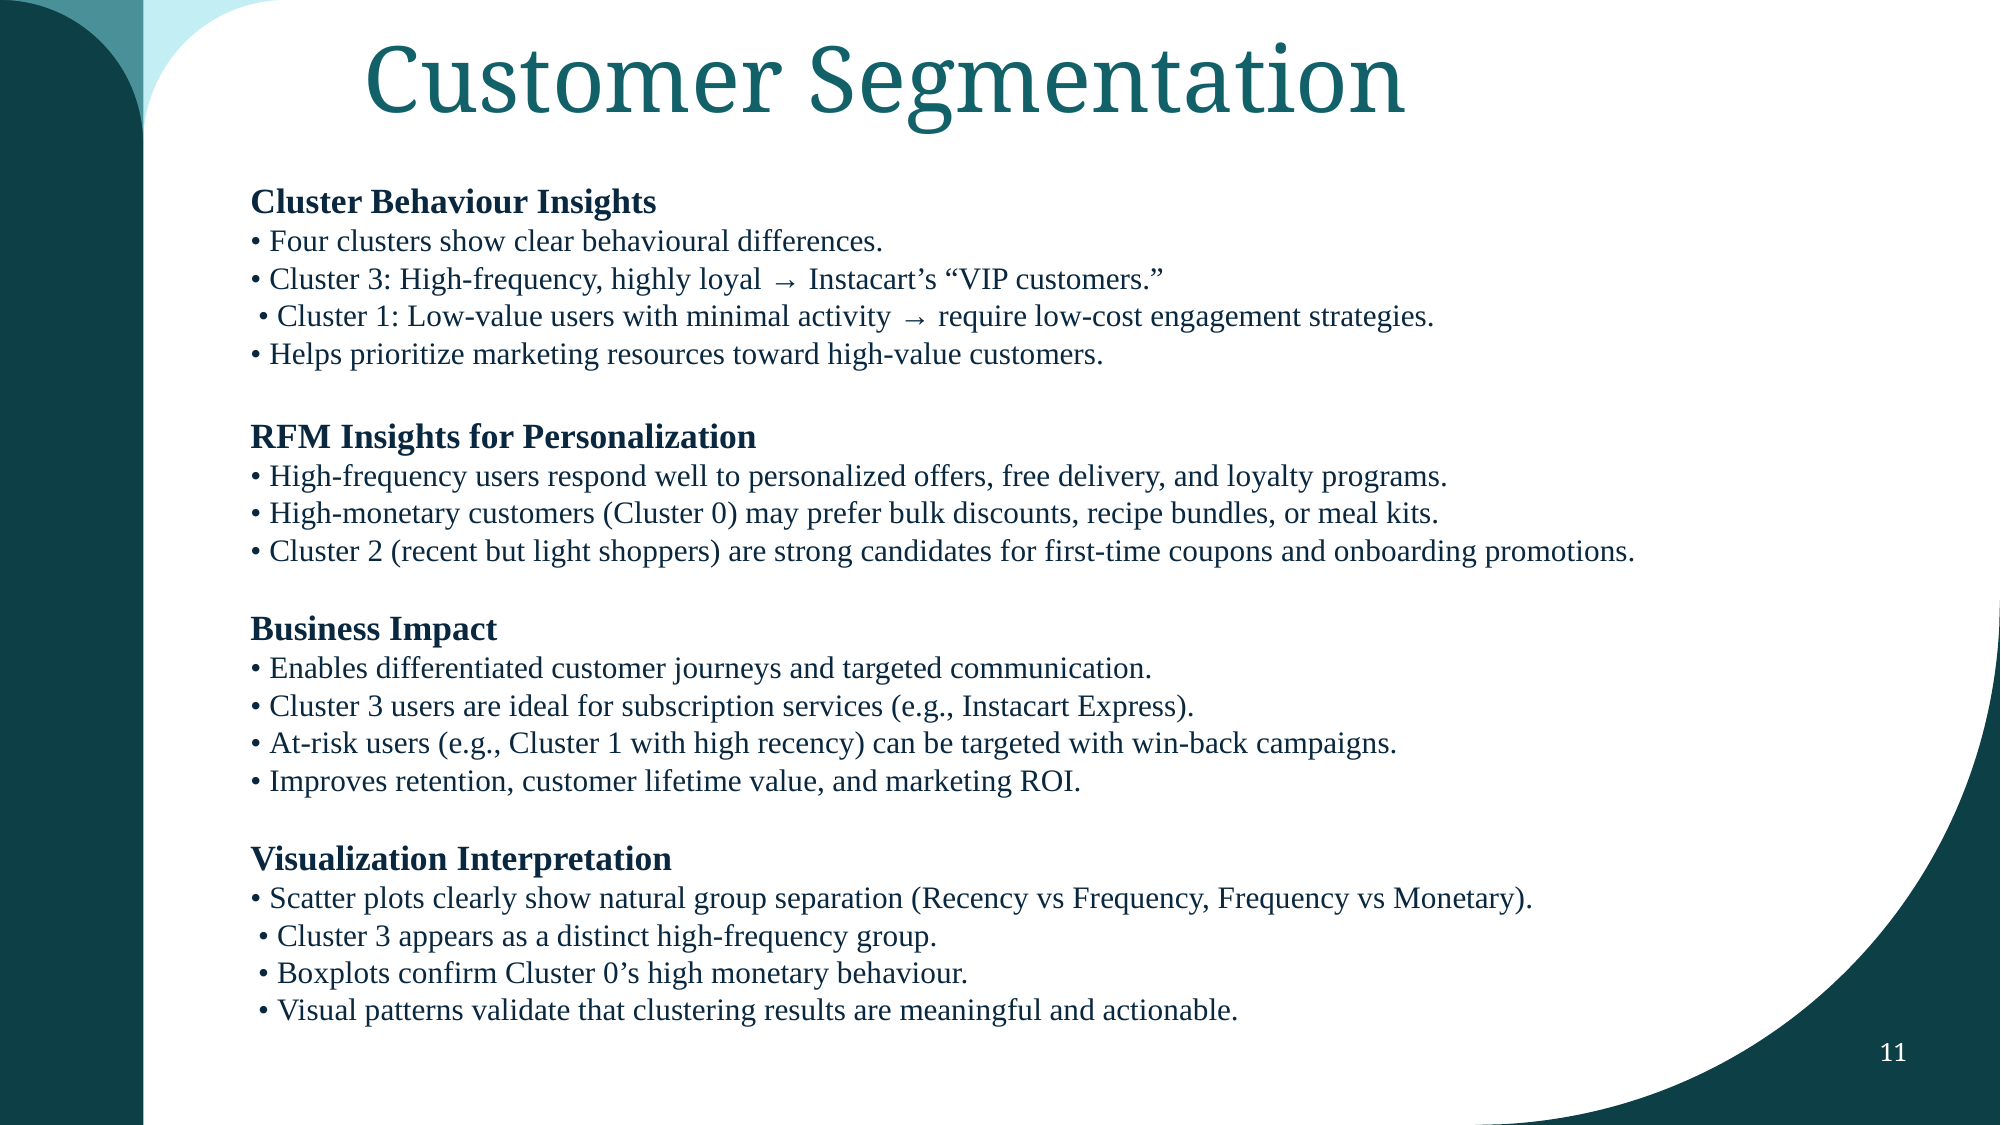

# Customer Segmentation
Cluster Behaviour Insights
• Four clusters show clear behavioural differences.
• Cluster 3: High-frequency, highly loyal → Instacart’s “VIP customers.”
 • Cluster 1: Low-value users with minimal activity → require low-cost engagement strategies.
• Helps prioritize marketing resources toward high-value customers.

RFM Insights for Personalization
• High-frequency users respond well to personalized offers, free delivery, and loyalty programs.
• High-monetary customers (Cluster 0) may prefer bulk discounts, recipe bundles, or meal kits.
• Cluster 2 (recent but light shoppers) are strong candidates for first-time coupons and onboarding promotions.

Business Impact
• Enables differentiated customer journeys and targeted communication.
• Cluster 3 users are ideal for subscription services (e.g., Instacart Express).
• At-risk users (e.g., Cluster 1 with high recency) can be targeted with win-back campaigns.
• Improves retention, customer lifetime value, and marketing ROI.

Visualization Interpretation
• Scatter plots clearly show natural group separation (Recency vs Frequency, Frequency vs Monetary).
 • Cluster 3 appears as a distinct high-frequency group.
 • Boxplots confirm Cluster 0’s high monetary behaviour.
 • Visual patterns validate that clustering results are meaningful and actionable.

11